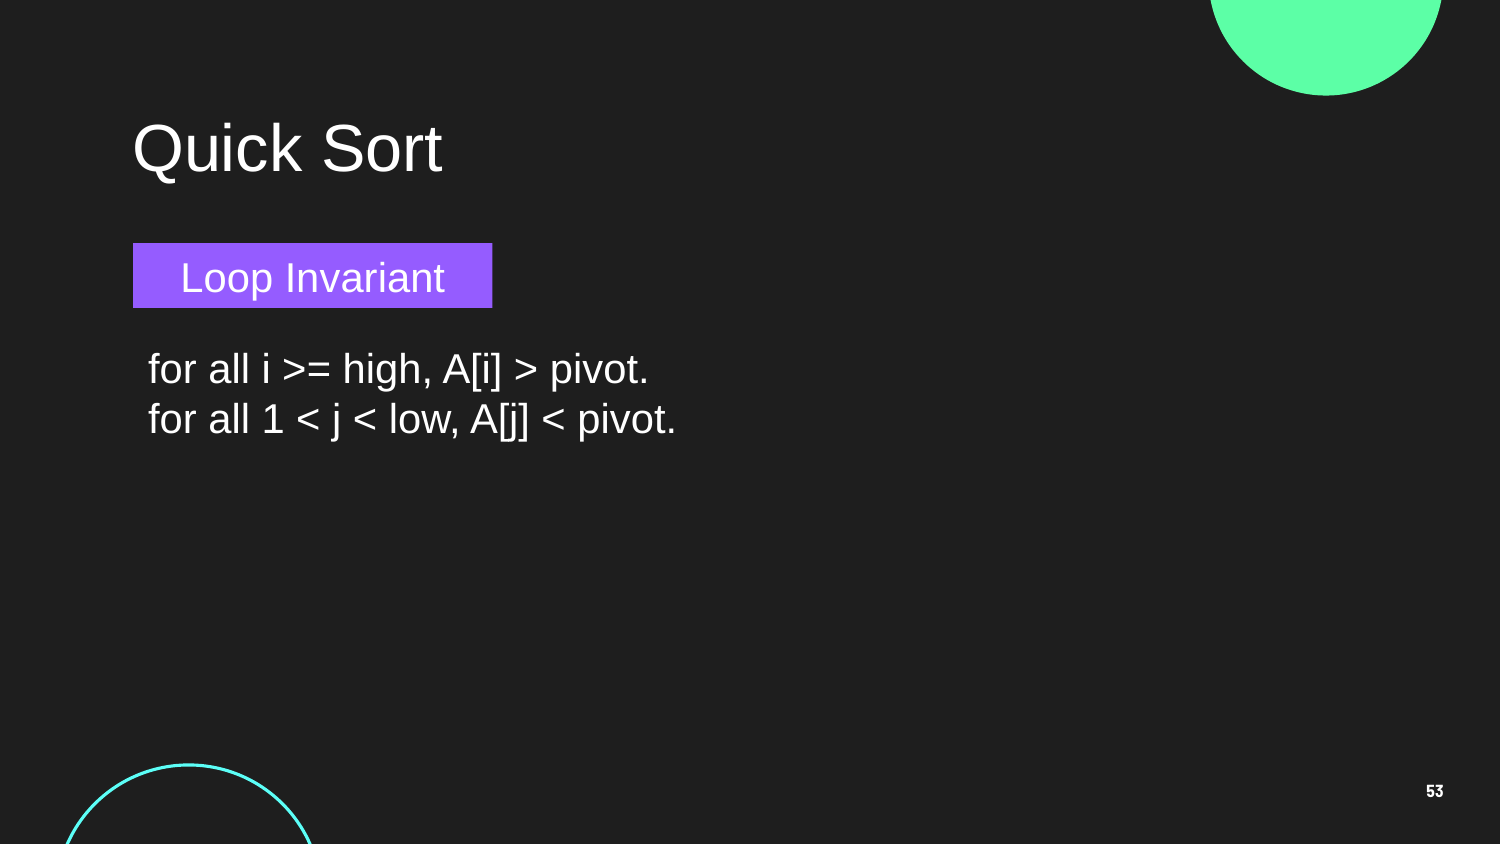

# Quick Sort
Covered in CS2030S!
Loop Invariant
for all i >= high, A[i] > pivot.
for all 1 < j < low, A[j] < pivot.
53